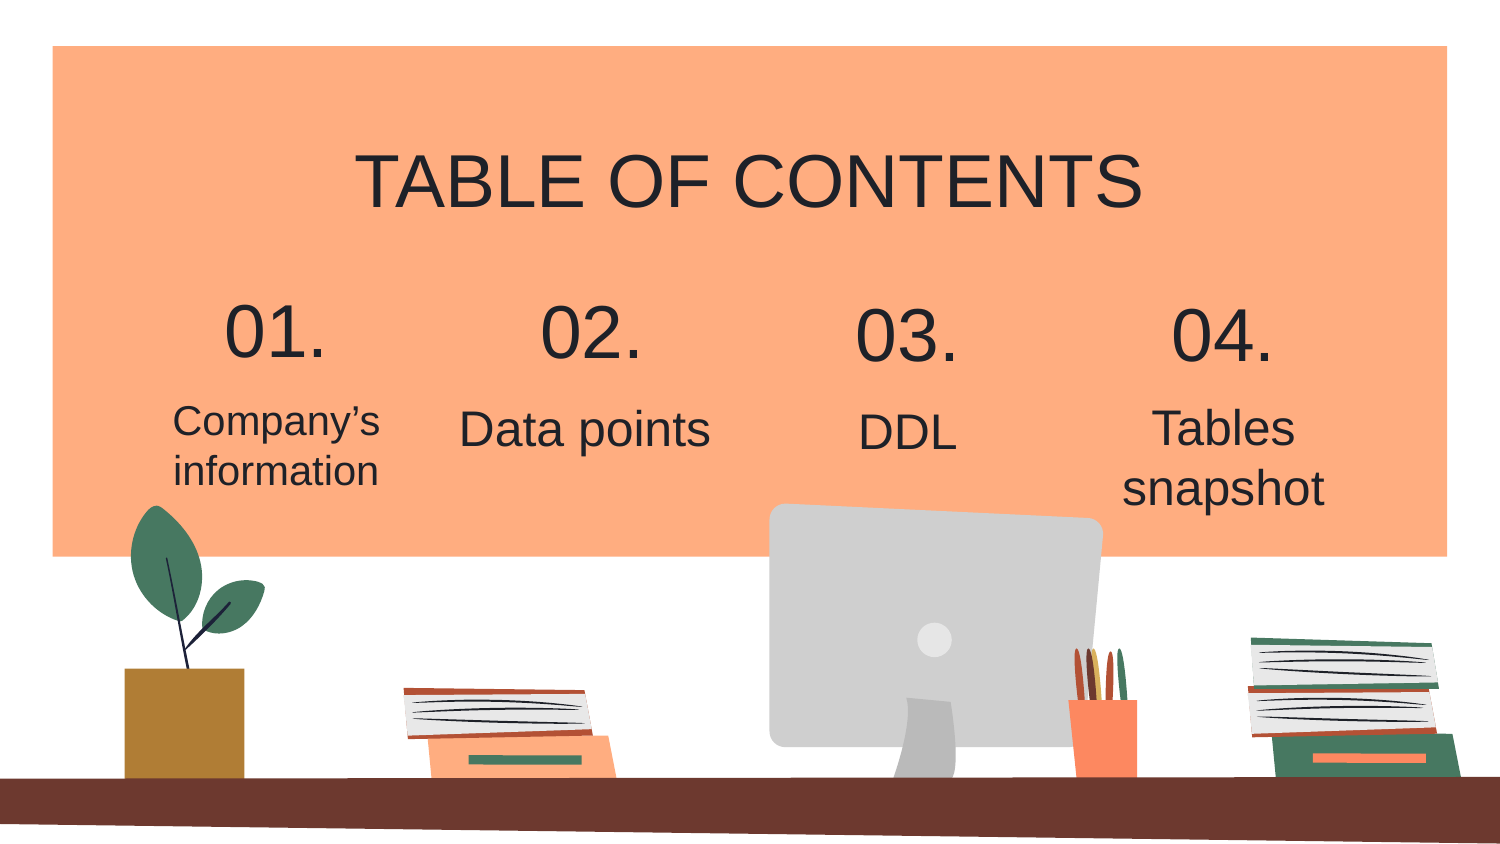

# TABLE OF CONTENTS
01.
02.
03.
04.
Company’s information
Tables snapshot
Data points
DDL